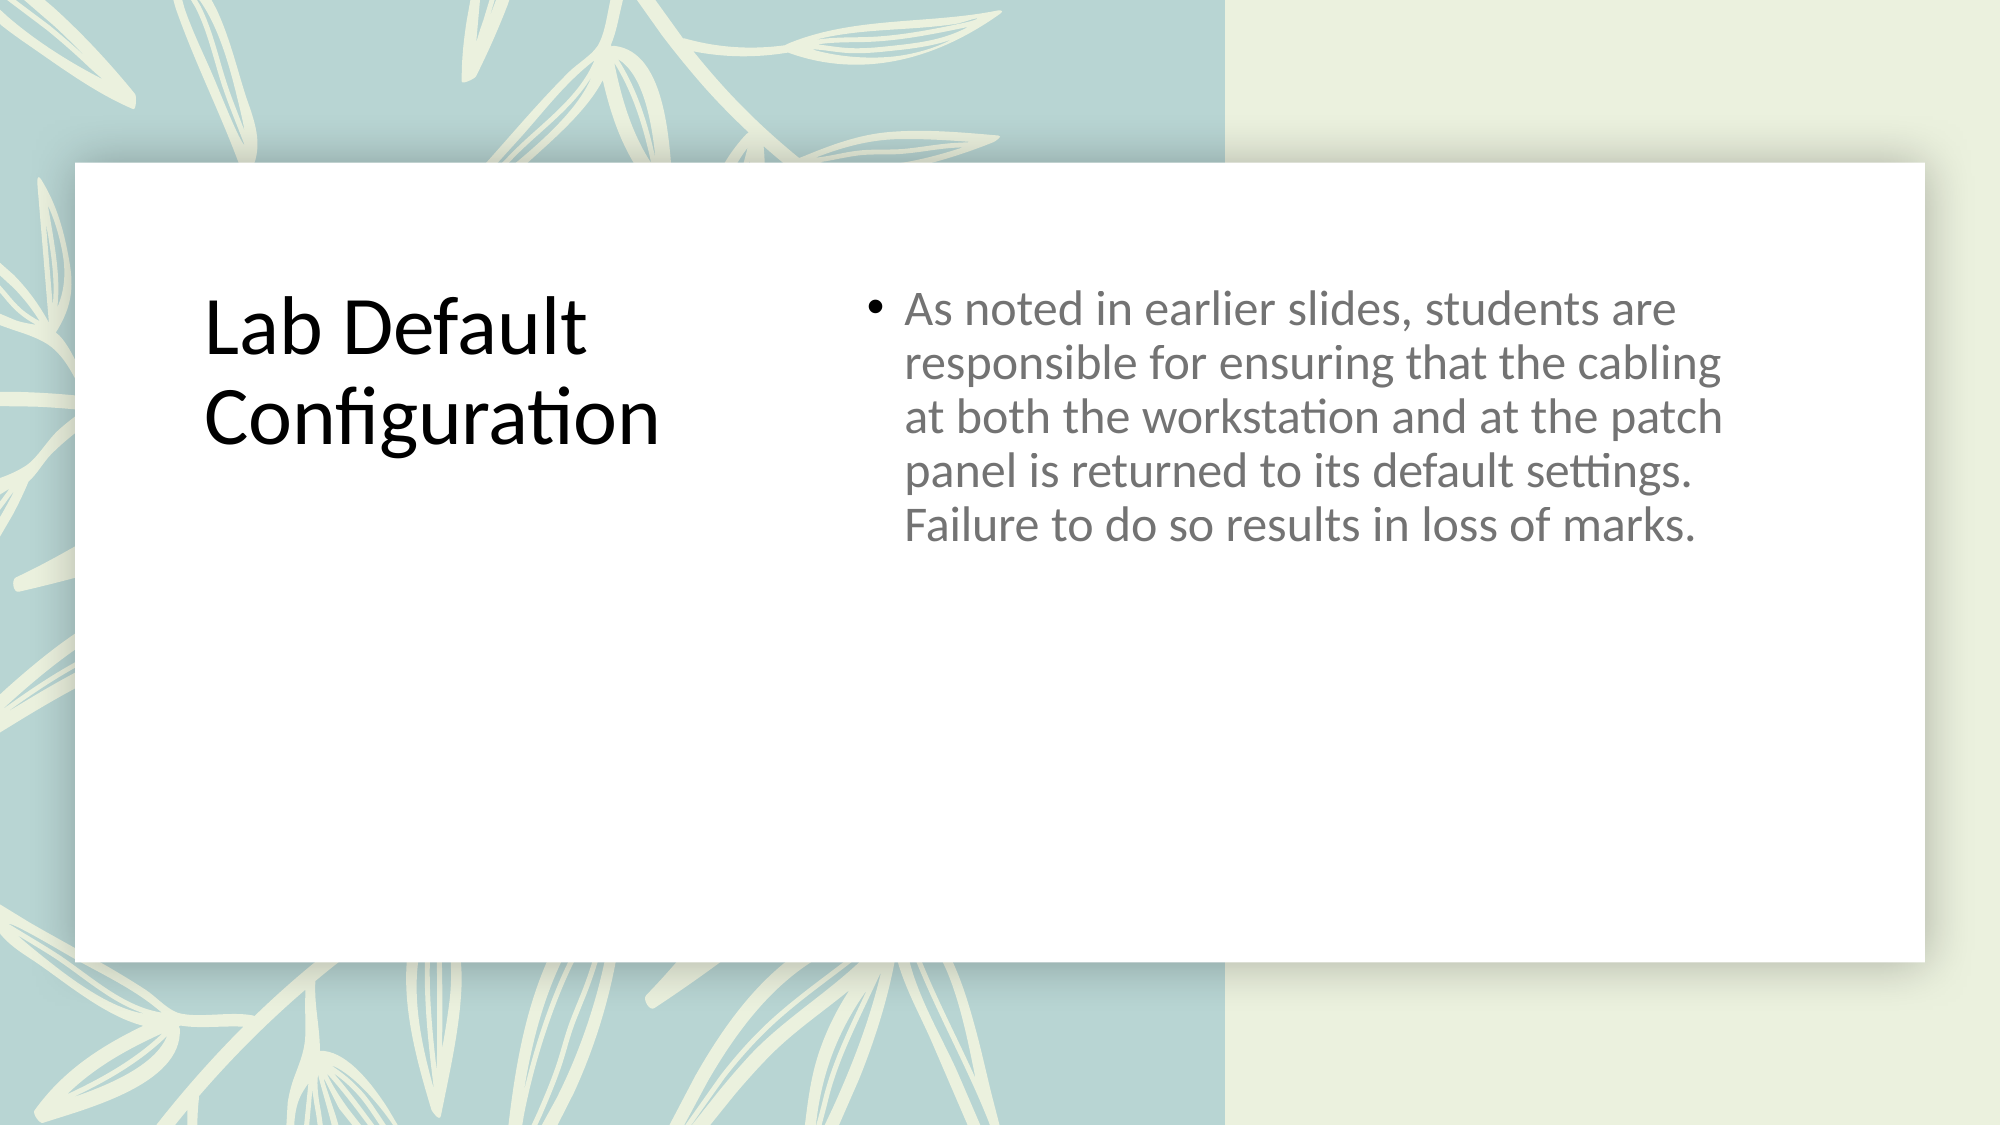

# Lab Default Configuration
As noted in earlier slides, students are responsible for ensuring that the cabling at both the workstation and at the patch panel is returned to its default settings. Failure to do so results in loss of marks.